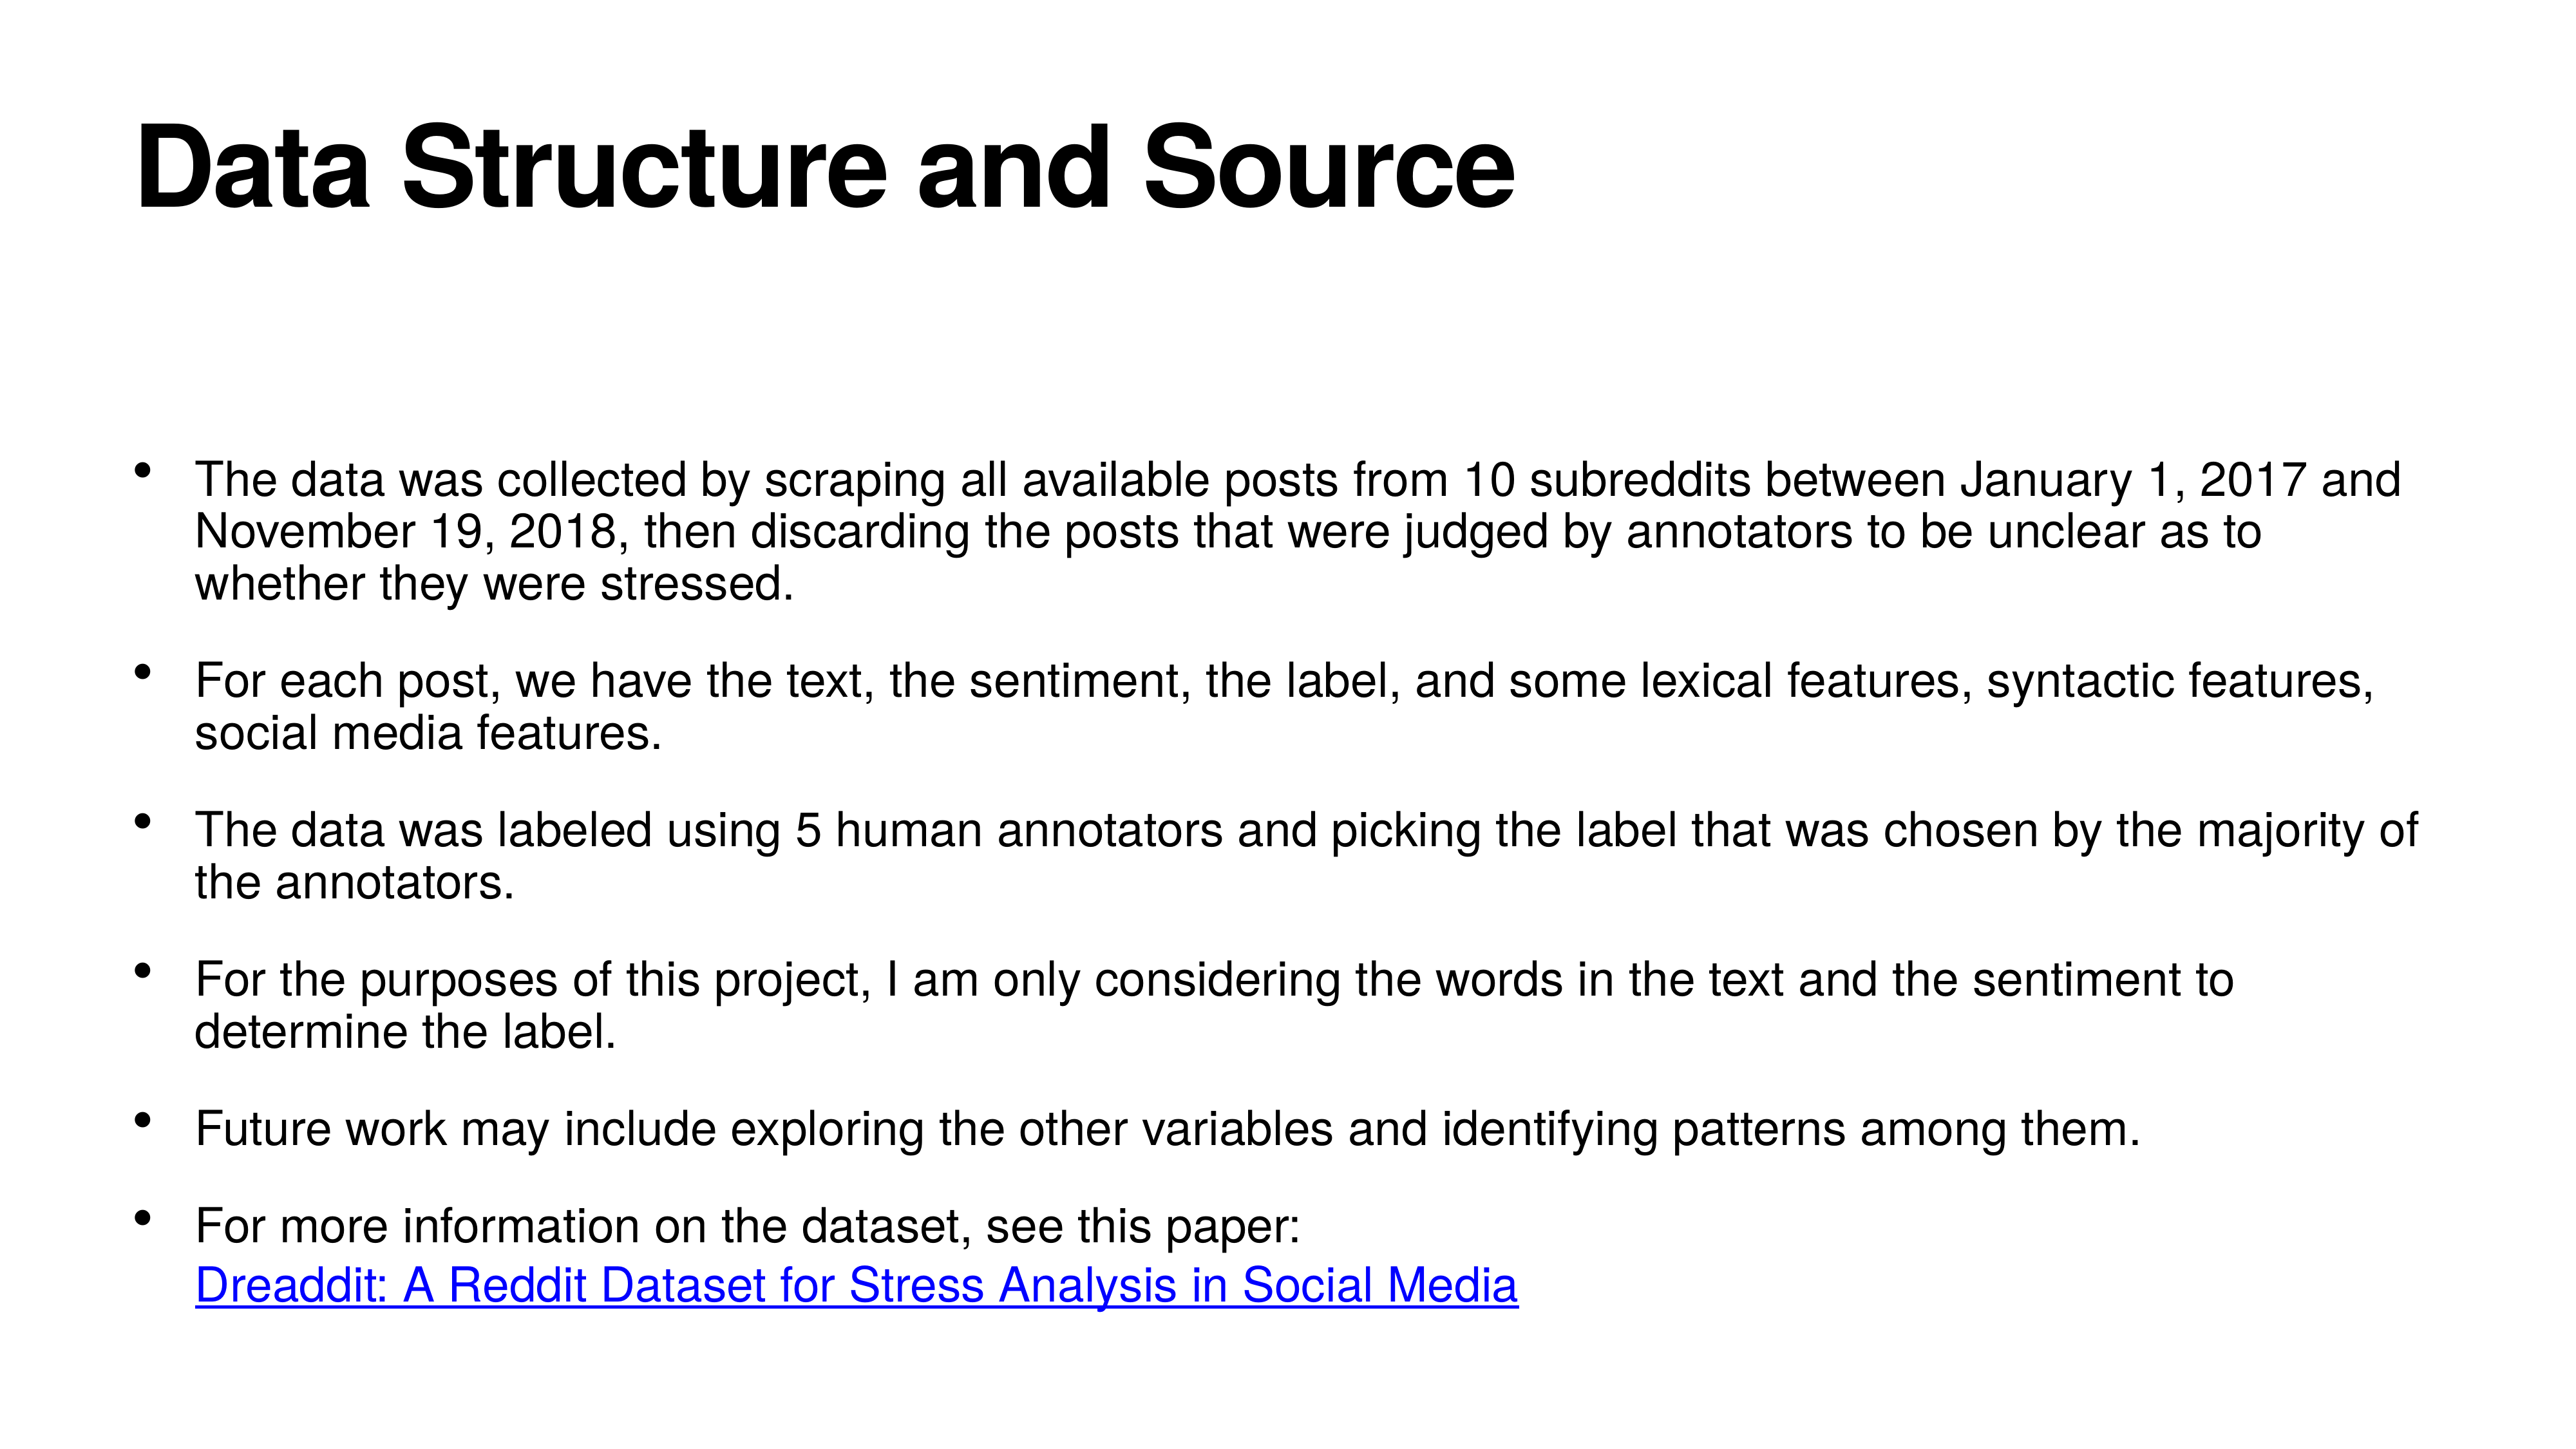

# Data Structure and Source
The data was collected by scraping all available posts from 10 subreddits between January 1, 2017 and November 19, 2018, then discarding the posts that were judged by annotators to be unclear as to whether they were stressed.
For each post, we have the text, the sentiment, the label, and some lexical features, syntactic features, social media features.
The data was labeled using 5 human annotators and picking the label that was chosen by the majority of the annotators.
For the purposes of this project, I am only considering the words in the text and the sentiment to determine the label.
Future work may include exploring the other variables and identifying patterns among them.
For more information on the dataset, see this paper: Dreaddit: A Reddit Dataset for Stress Analysis in Social Media